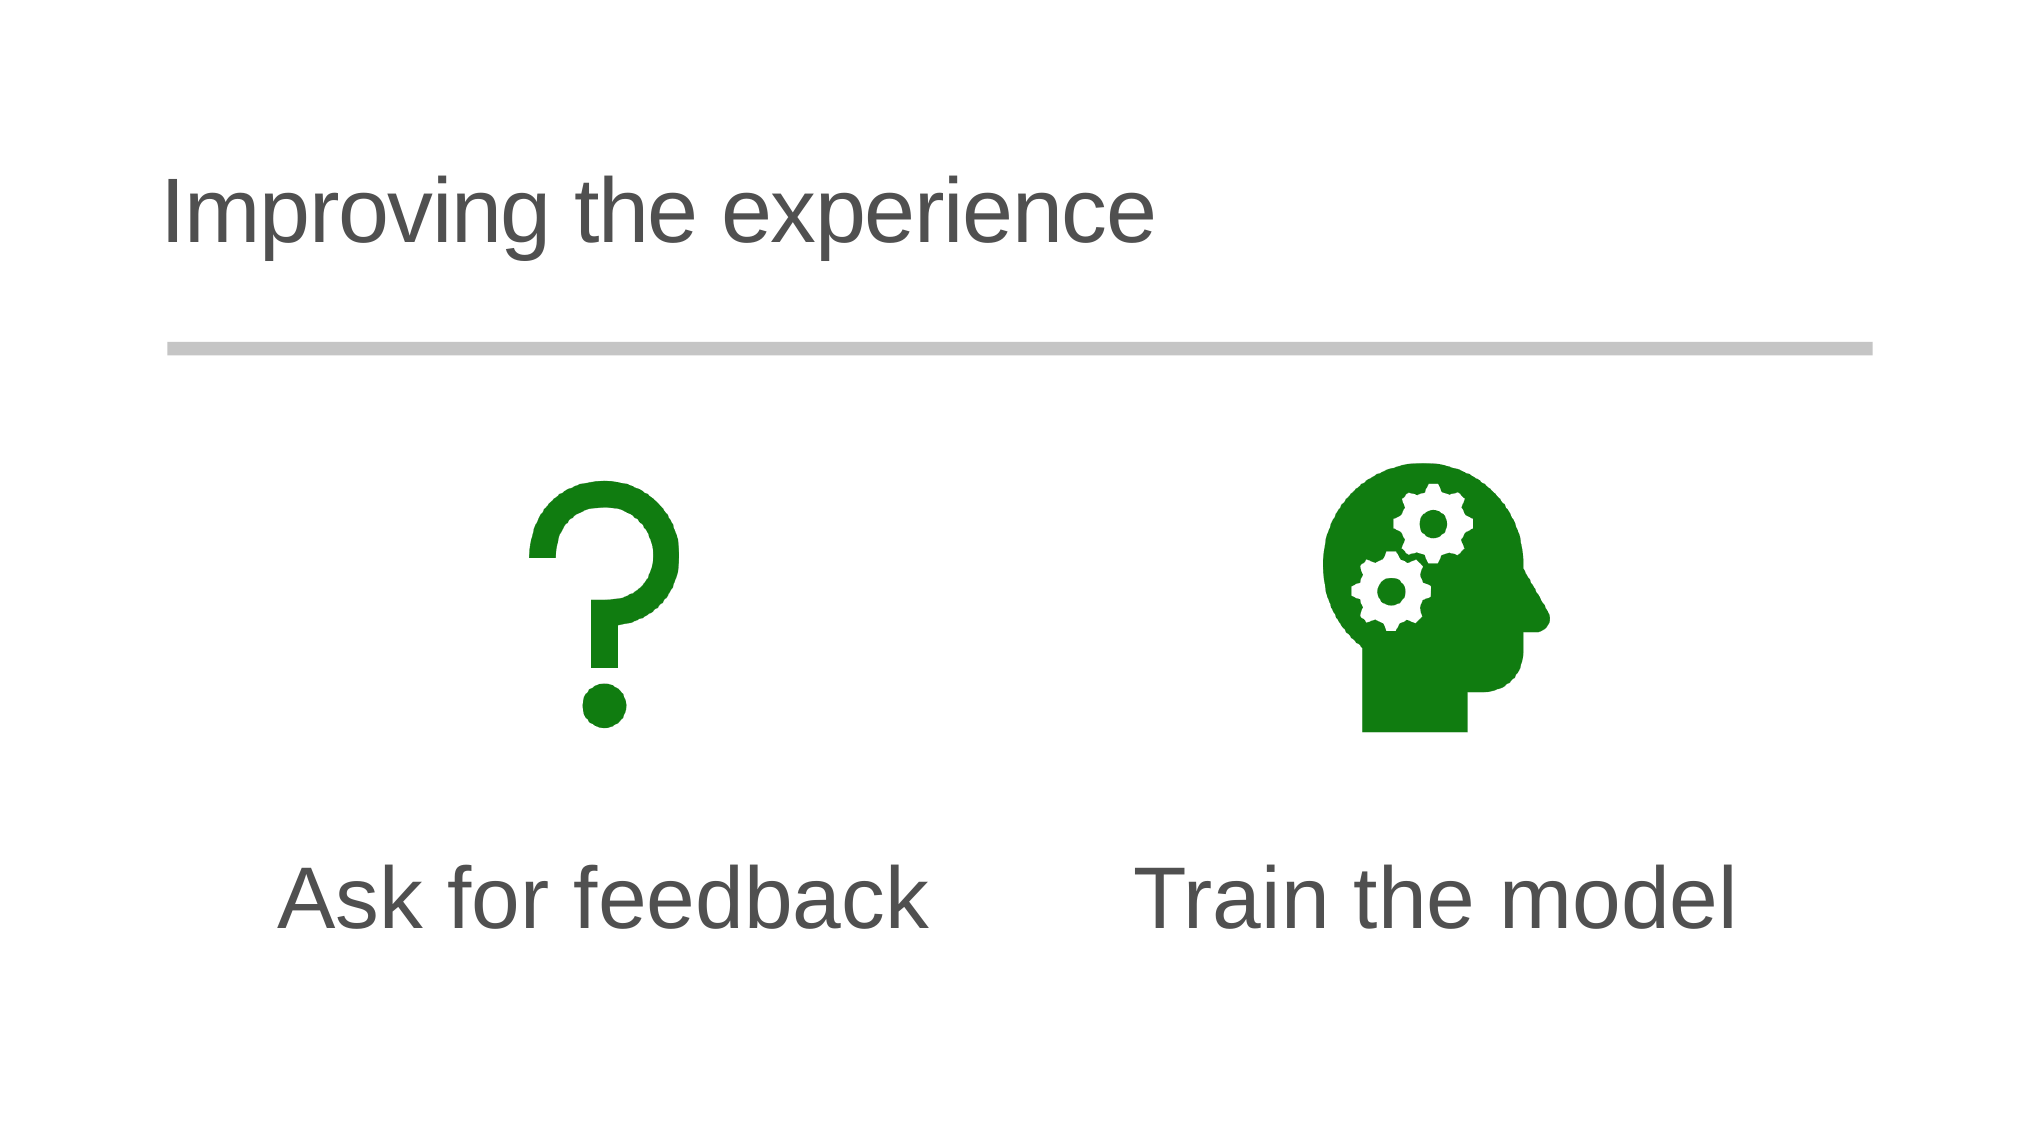

# Improving the experience

Ask for feedback
Train the model